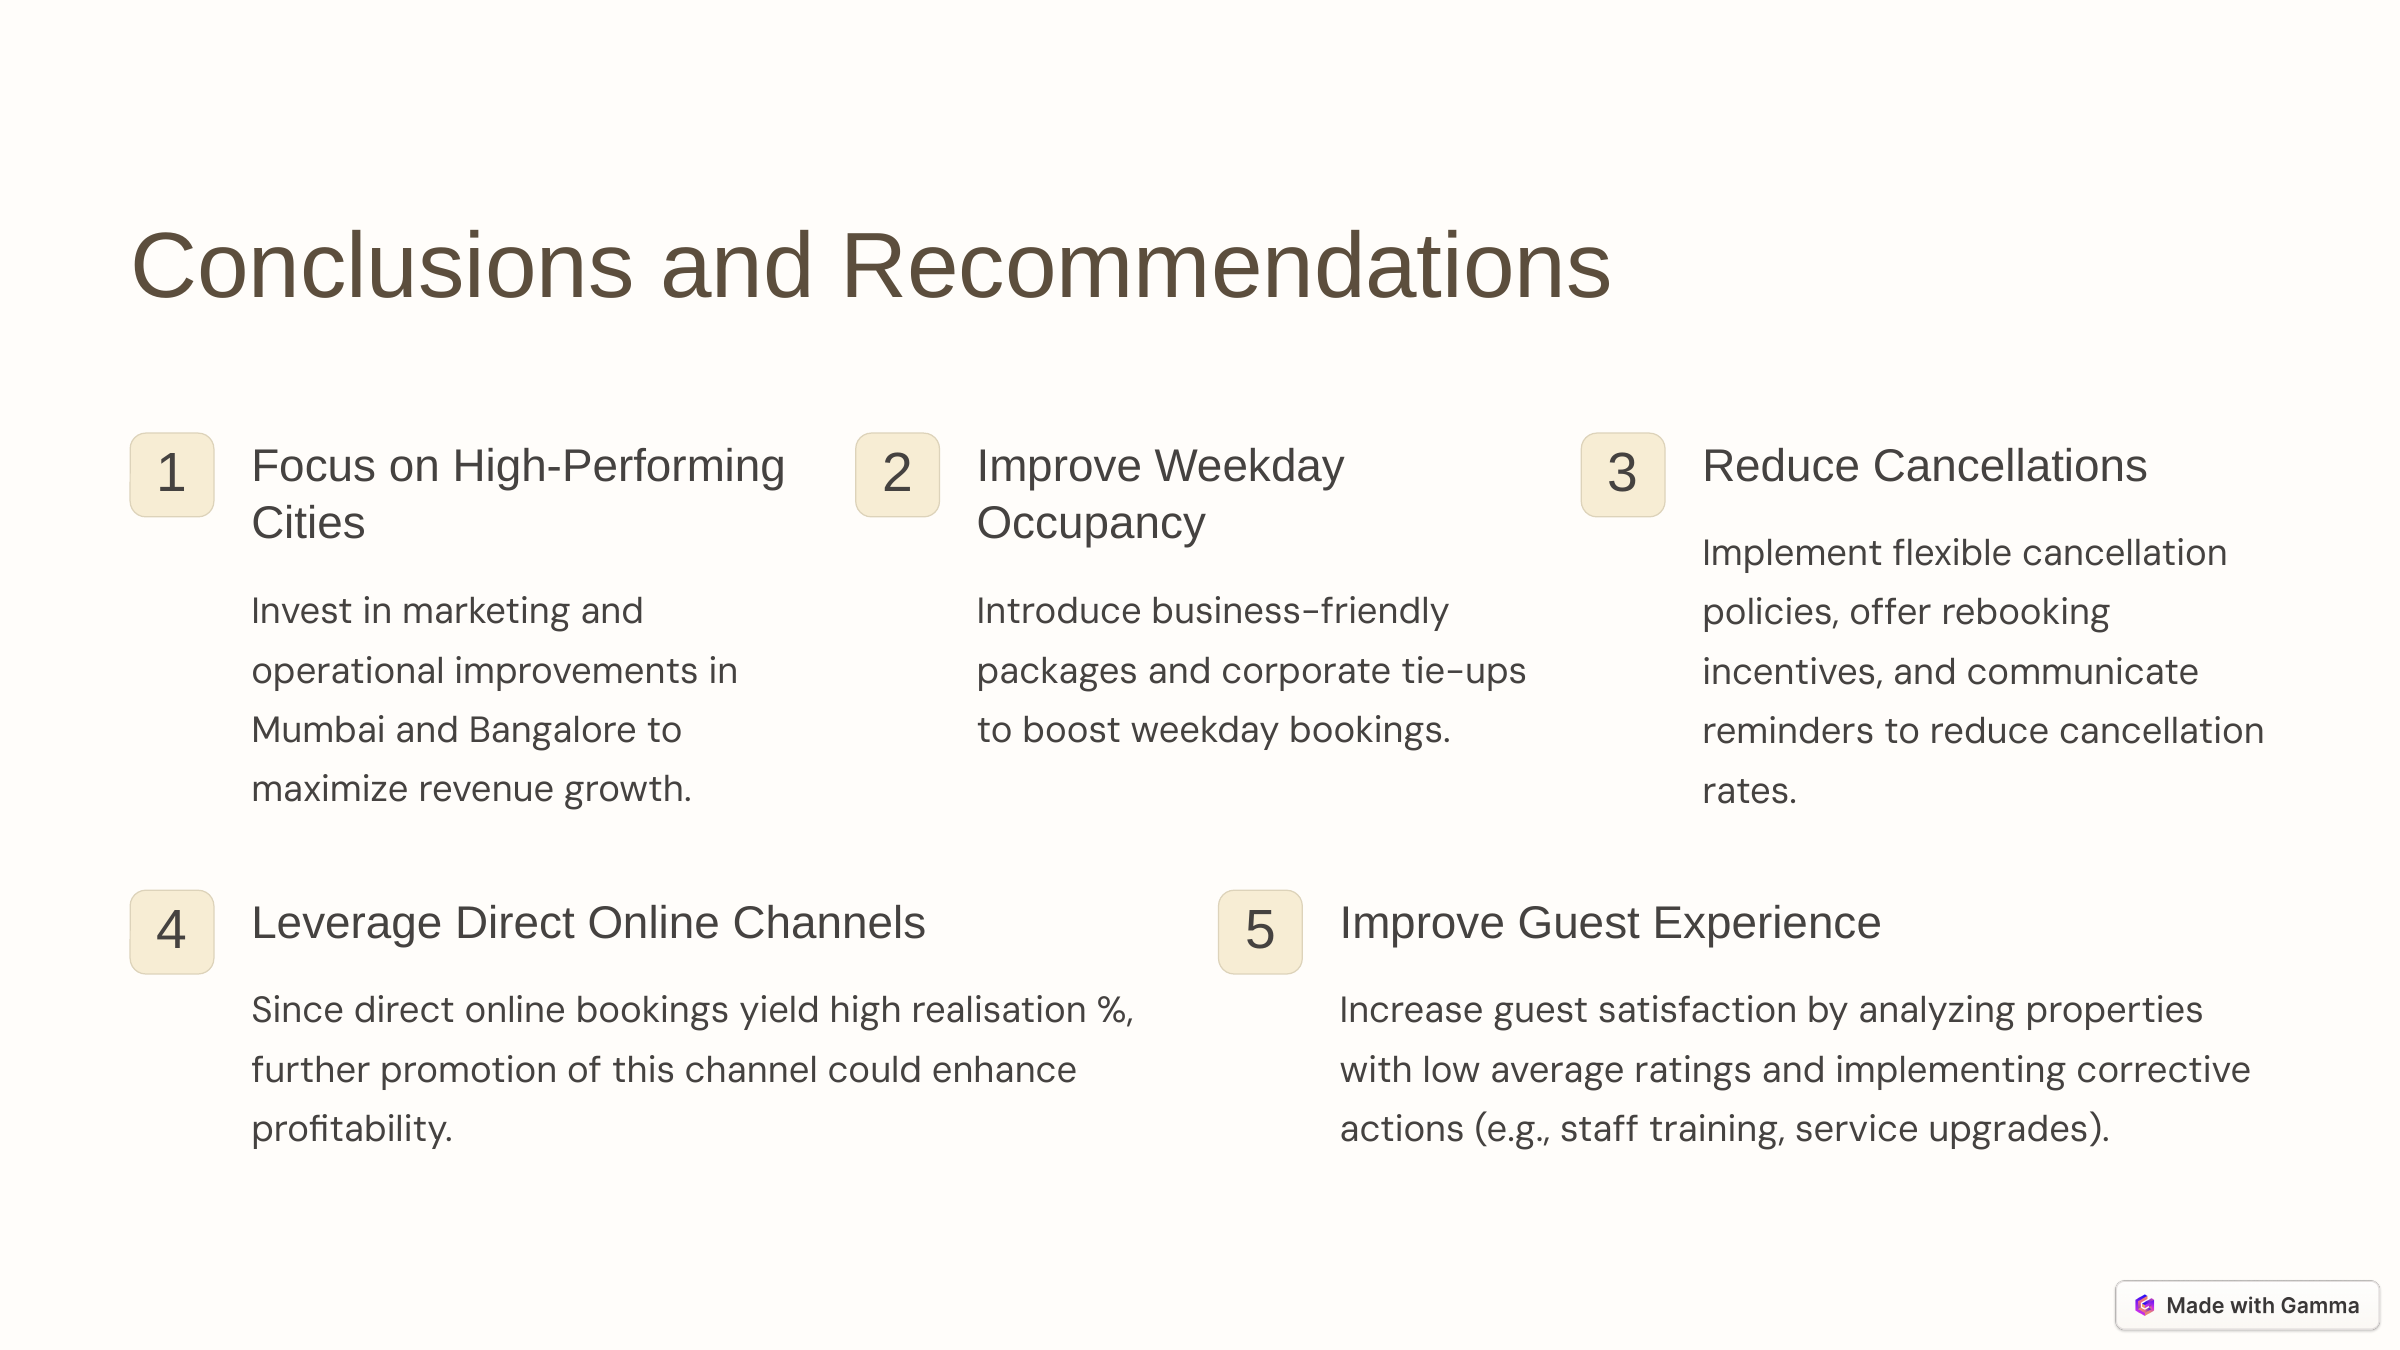

Conclusions and Recommendations

Focus on High-Performing Cities

Improve Weekday Occupancy

Reduce Cancellations
1
2
3
Implement flexible cancellation policies, offer rebooking incentives, and communicate reminders to reduce cancellation rates.
Invest in marketing and operational improvements in Mumbai and Bangalore to maximize revenue growth.
Introduce business-friendly packages and corporate tie-ups to boost weekday bookings.

Leverage Direct Online Channels

Improve Guest Experience
4
5
Since direct online bookings yield high realisation %, further promotion of this channel could enhance profitability.
Increase guest satisfaction by analyzing properties with low average ratings and implementing corrective actions (e.g., staff training, service upgrades).